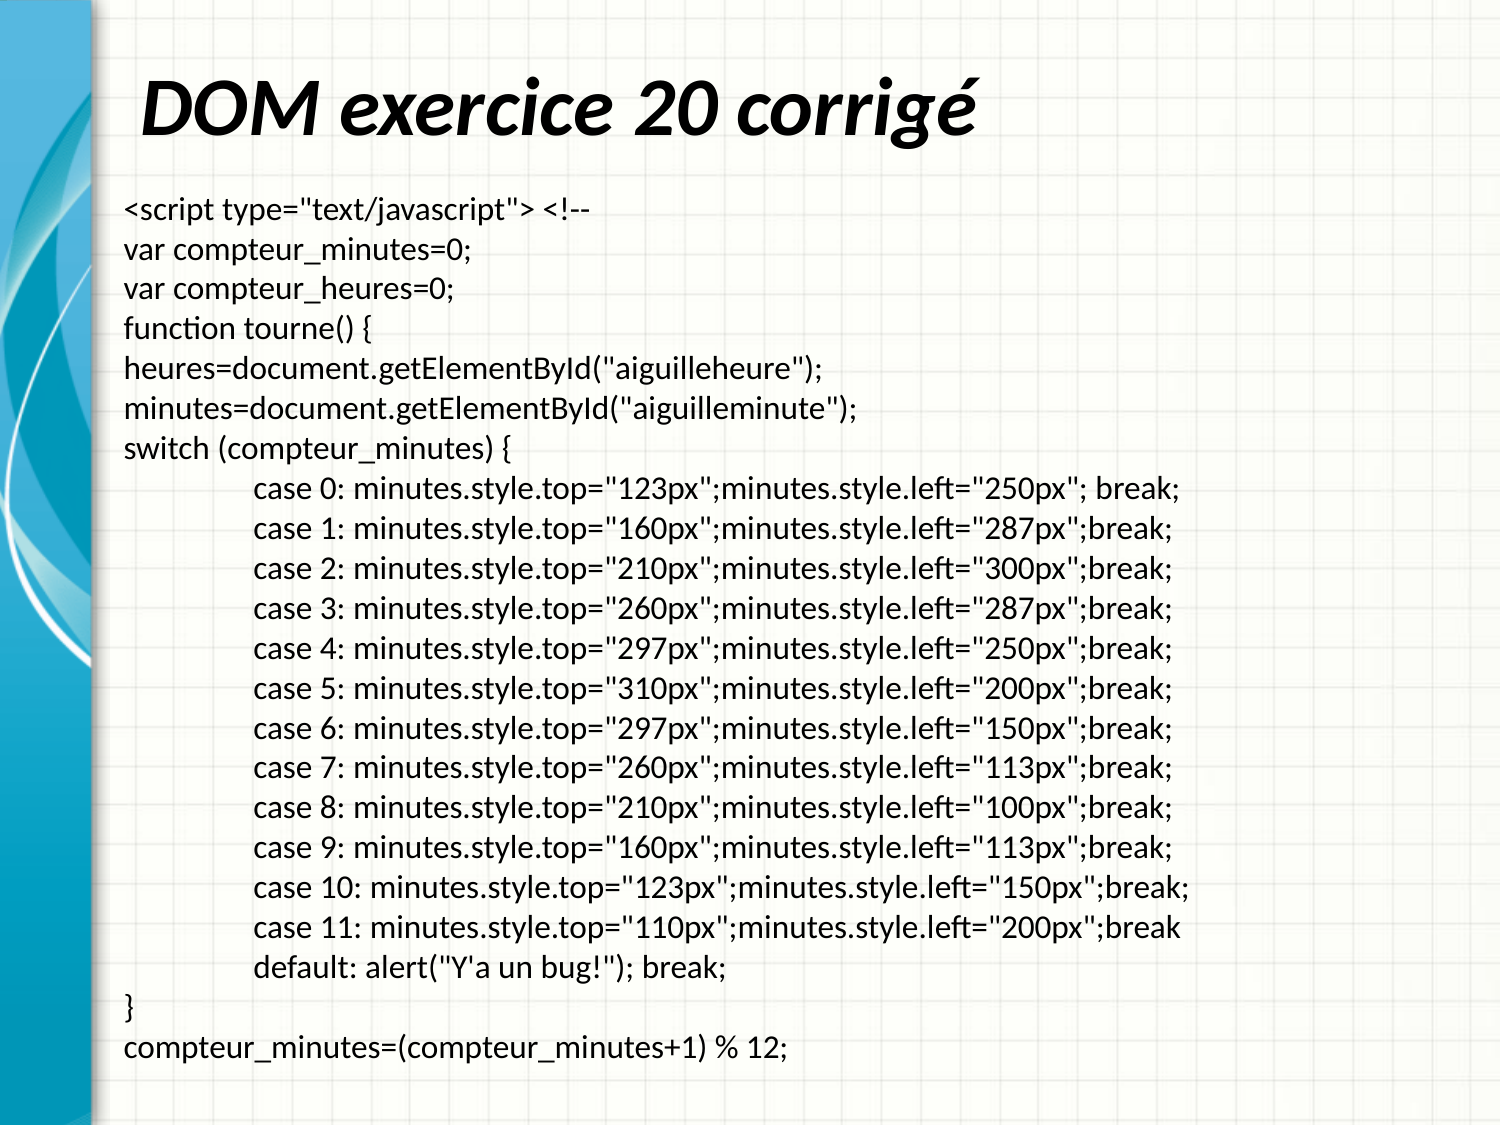

# DOM exercice 20 corrigé
<script type="text/javascript"> <!--
var compteur_minutes=0;
var compteur_heures=0;
function tourne() {
heures=document.getElementById("aiguilleheure"); minutes=document.getElementById("aiguilleminute");
switch (compteur_minutes) {
case 0: minutes.style.top="123px";minutes.style.left="250px"; break;
case 1: minutes.style.top="160px";minutes.style.left="287px";break;
case 2: minutes.style.top="210px";minutes.style.left="300px";break;
case 3: minutes.style.top="260px";minutes.style.left="287px";break;
case 4: minutes.style.top="297px";minutes.style.left="250px";break;
case 5: minutes.style.top="310px";minutes.style.left="200px";break;
case 6: minutes.style.top="297px";minutes.style.left="150px";break;
case 7: minutes.style.top="260px";minutes.style.left="113px";break;
case 8: minutes.style.top="210px";minutes.style.left="100px";break;
case 9: minutes.style.top="160px";minutes.style.left="113px";break;
case 10: minutes.style.top="123px";minutes.style.left="150px";break;
case 11: minutes.style.top="110px";minutes.style.left="200px";break
default: alert("Y'a un bug!"); break;
}
compteur_minutes=(compteur_minutes+1) % 12;